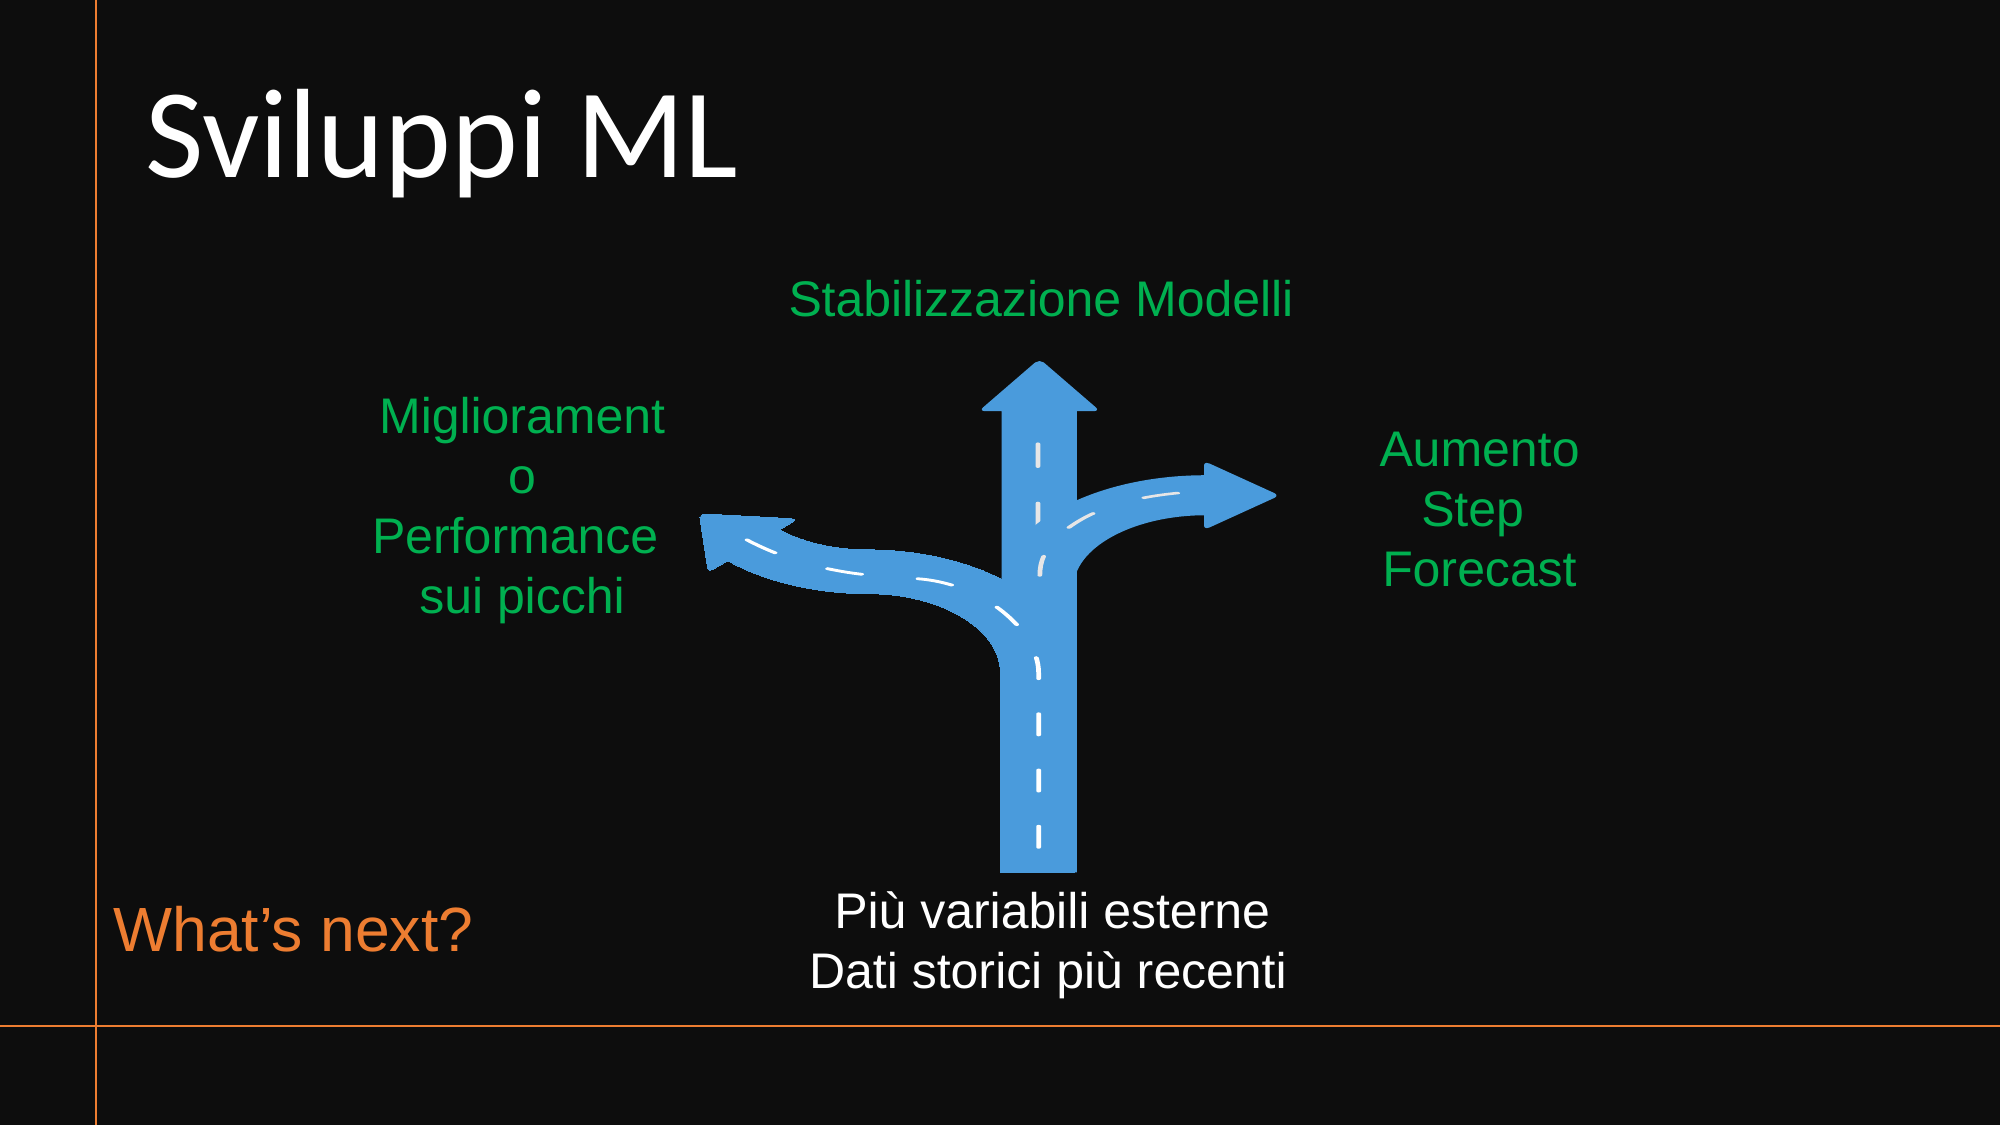

Sviluppi ML
Stabilizzazione Modelli

Miglioramento Performance
sui picchi

Aumento Step
Forecast

  Più variabili esterne
Dati storici più recenti

What’s next?